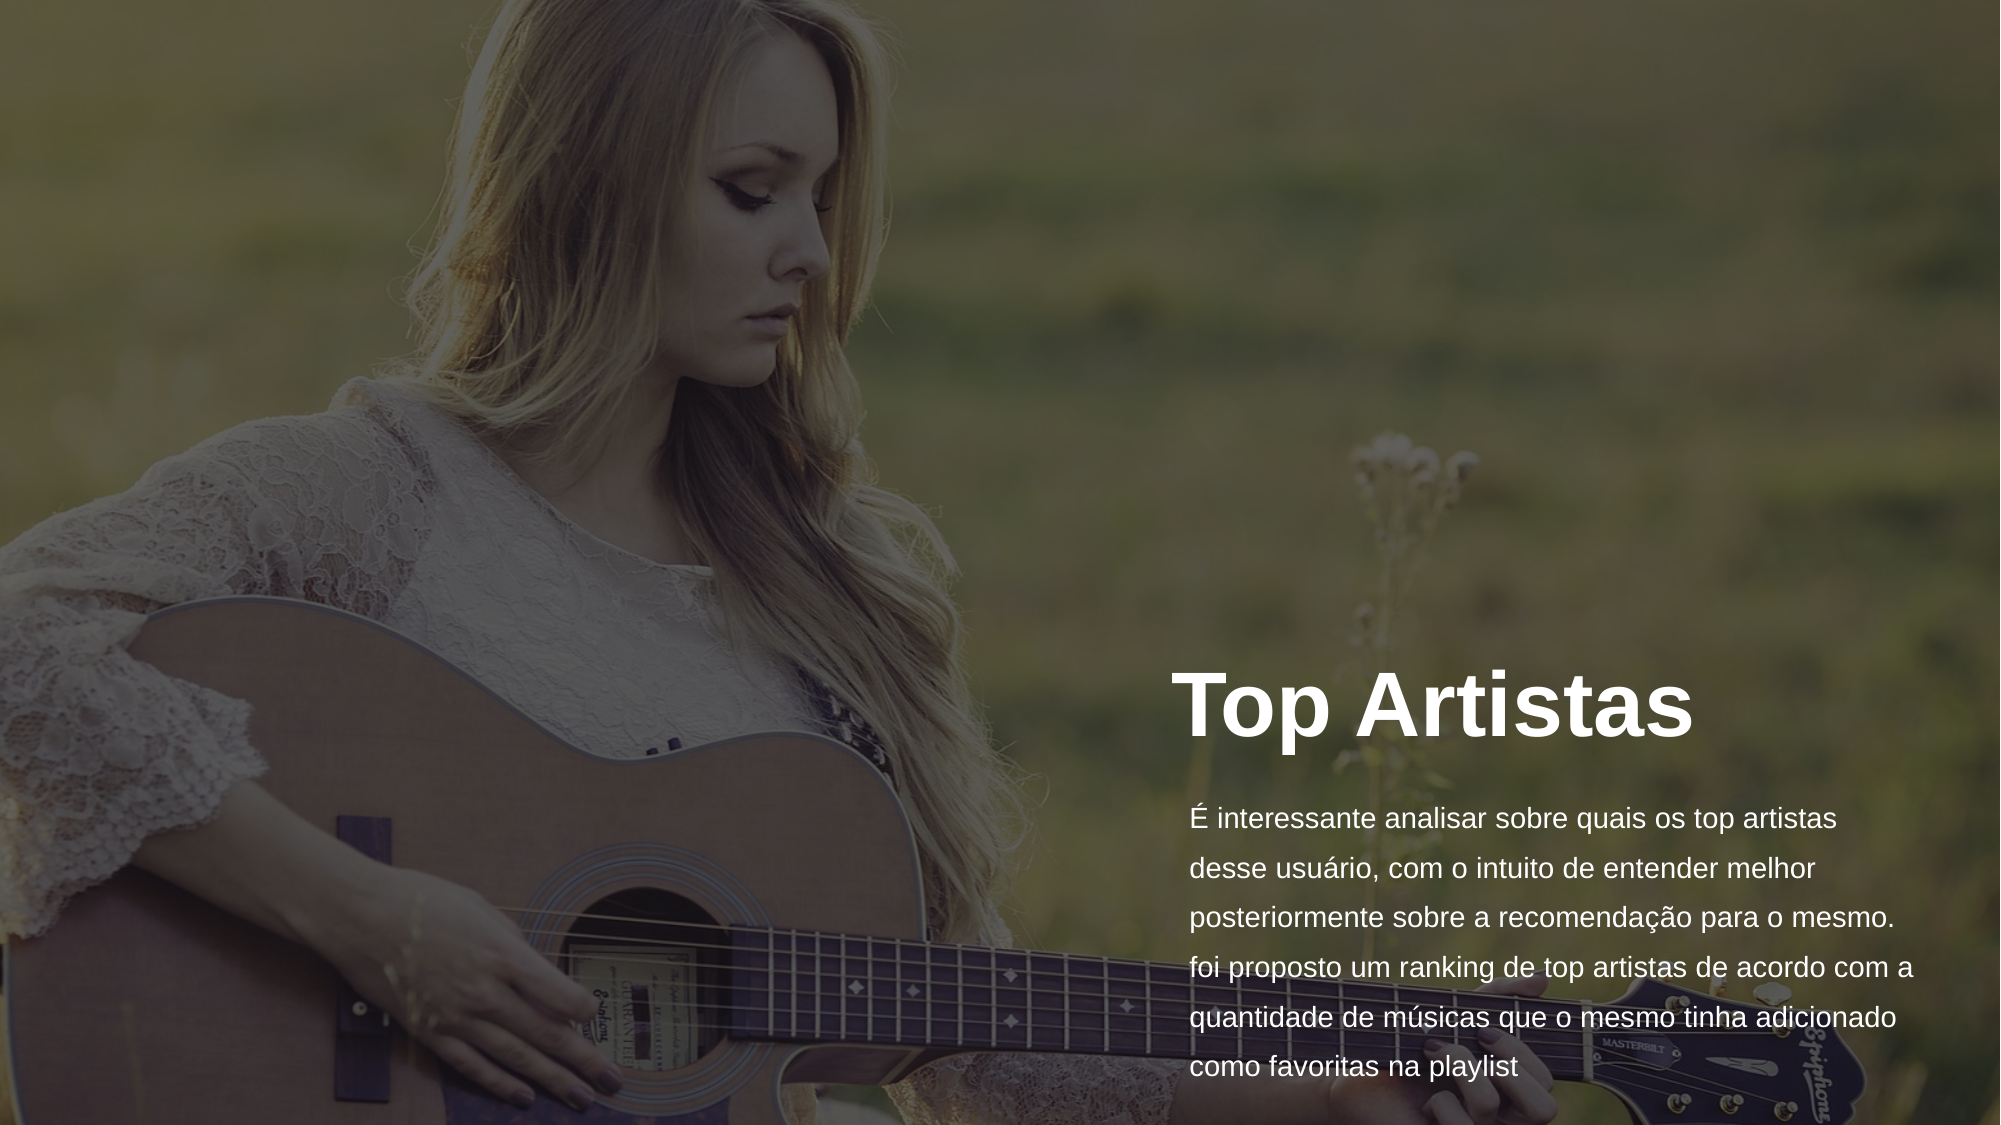

Top Artistas
É interessante analisar sobre quais os top artistas desse usuário, com o intuito de entender melhor posteriormente sobre a recomendação para o mesmo.
foi proposto um ranking de top artistas de acordo com a quantidade de músicas que o mesmo tinha adicionado como favoritas na playlist